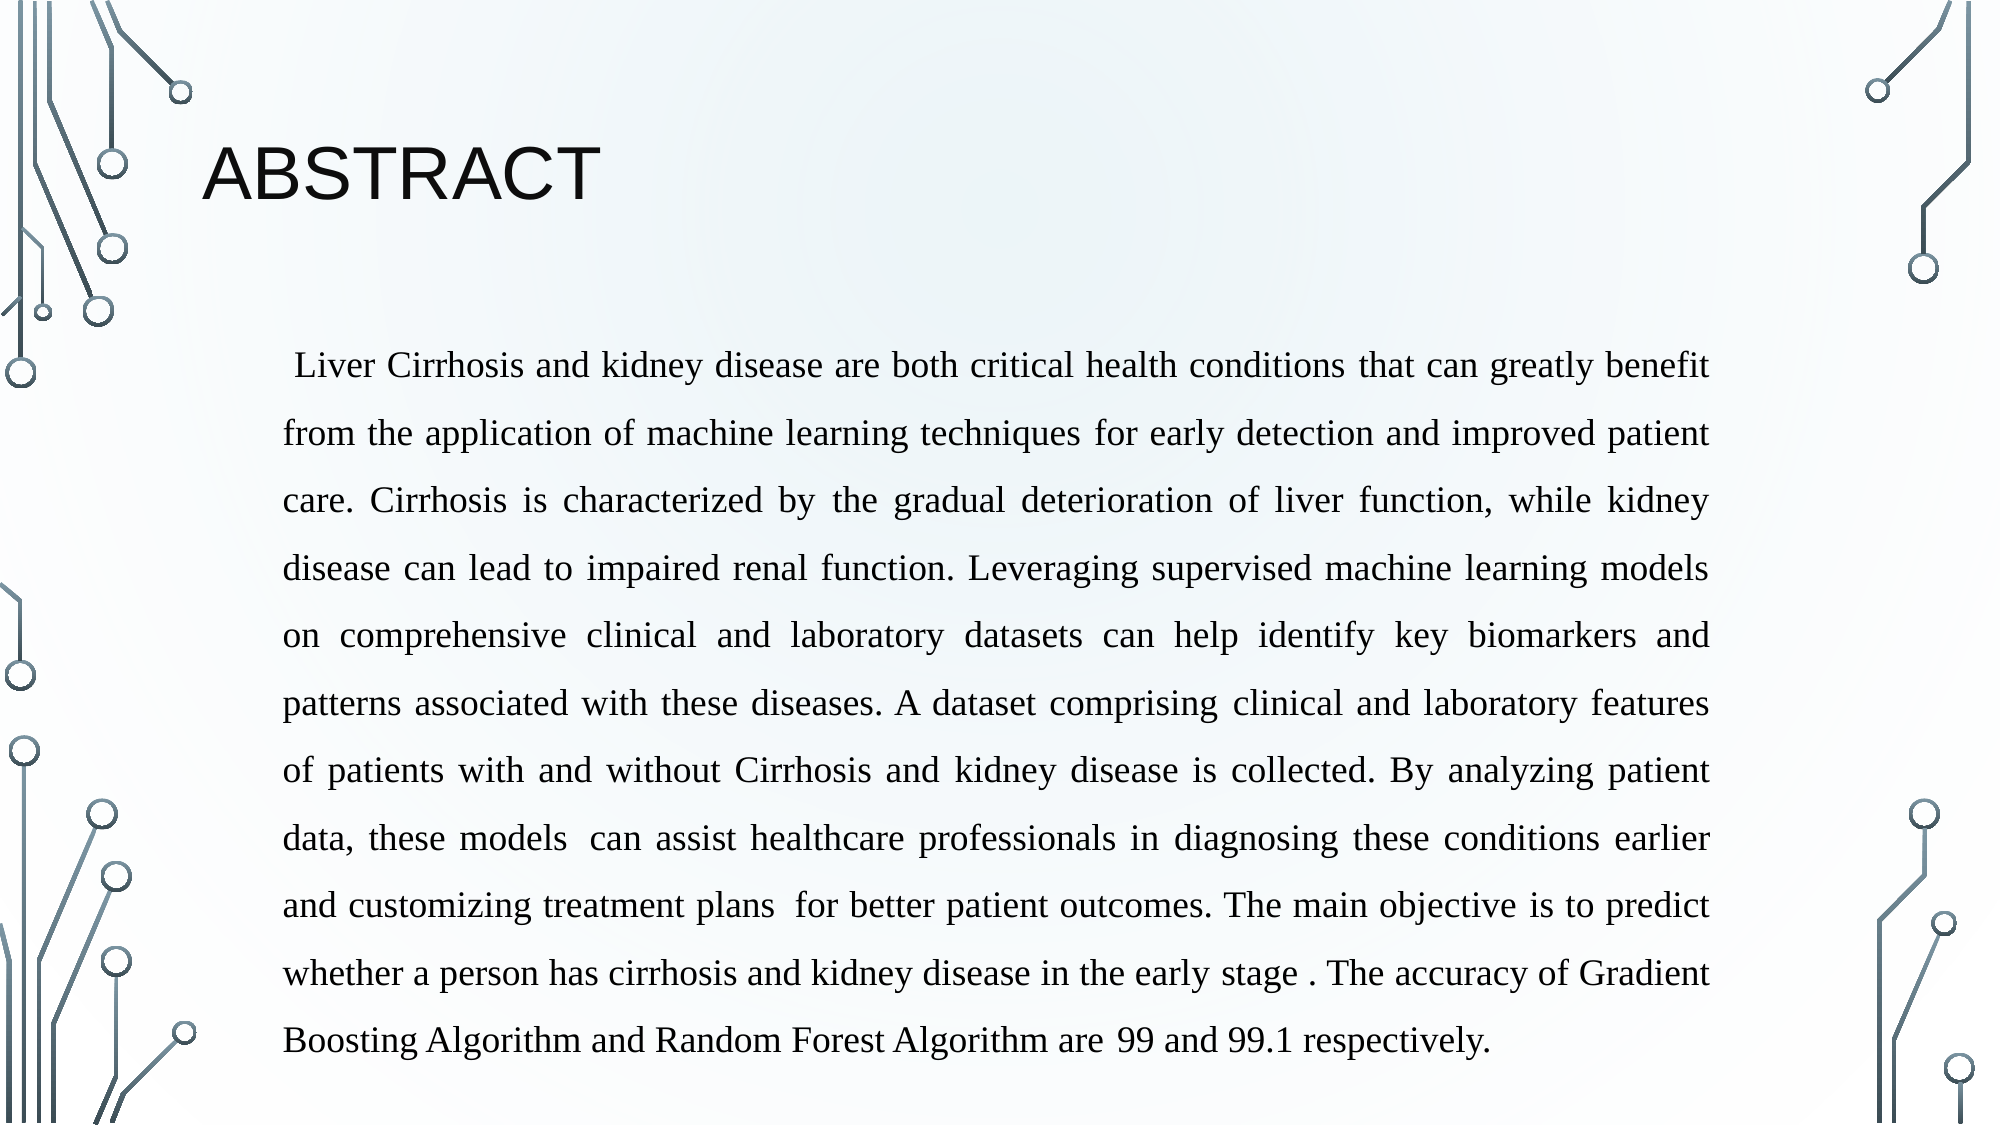

# ABSTRACT
 Liver Cirrhosis and kidney disease are both critical health conditions that can greatly benefit from the application of machine learning techniques for early detection and improved patient care. Cirrhosis is characterized by the gradual deterioration of liver function, while kidney disease can lead to impaired renal function. Leveraging supervised machine learning models on comprehensive clinical and laboratory datasets can help identify key biomarkers and patterns associated with these diseases. A dataset comprising clinical and laboratory features of patients with and without Cirrhosis and kidney disease is collected. By analyzing patient data, these models can assist healthcare professionals in diagnosing these conditions earlier and customizing treatment plans for better patient outcomes. The main objective is to predict whether a person has cirrhosis and kidney disease in the early stage . The accuracy of Gradient Boosting Algorithm and Random Forest Algorithm are  99 and 99.1 respectively.